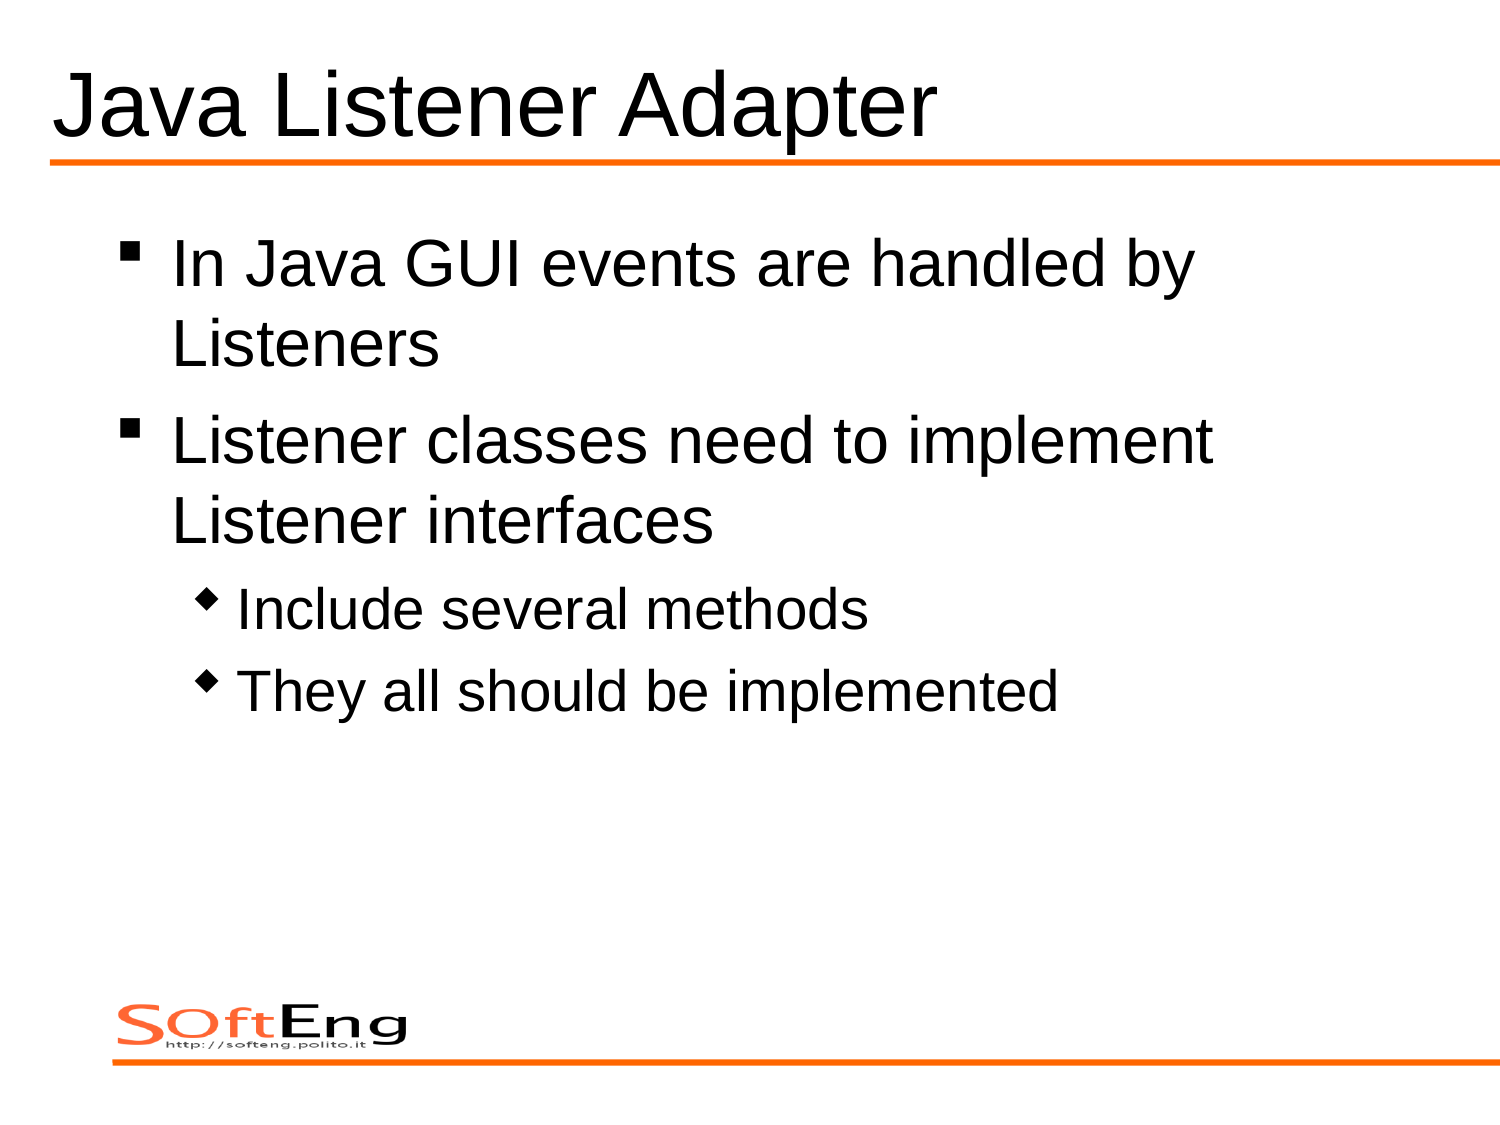

# Java Listener Adapter
In Java GUI events are handled by Listeners
Listener classes need to implement Listener interfaces
Include several methods
They all should be implemented